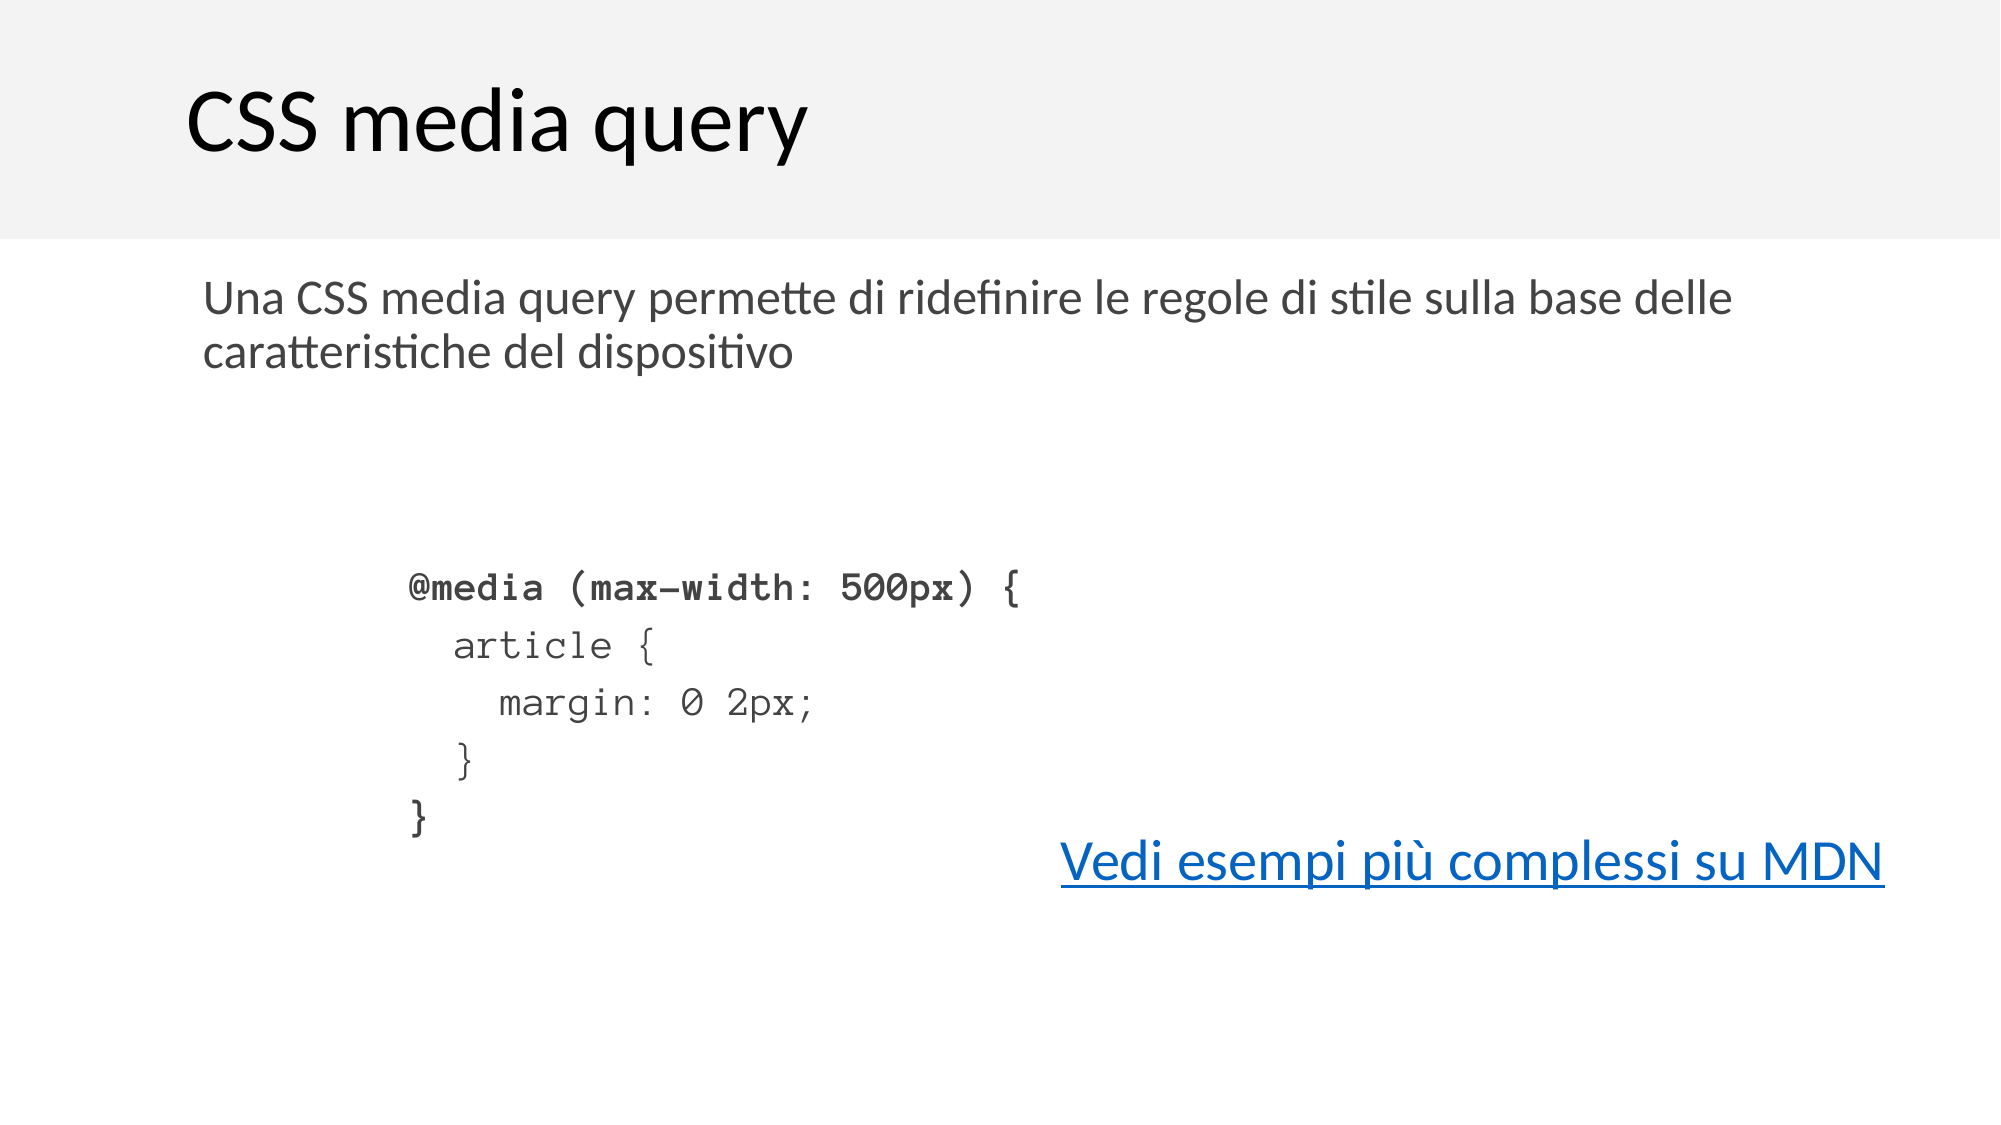

# CSS media query
Una CSS media query permette di ridefinire le regole di stile sulla base delle caratteristiche del dispositivo

@media (max-width: 500px) {
  article {
    margin: 0 2px;
  }
}
Vedi esempi più complessi su MDN